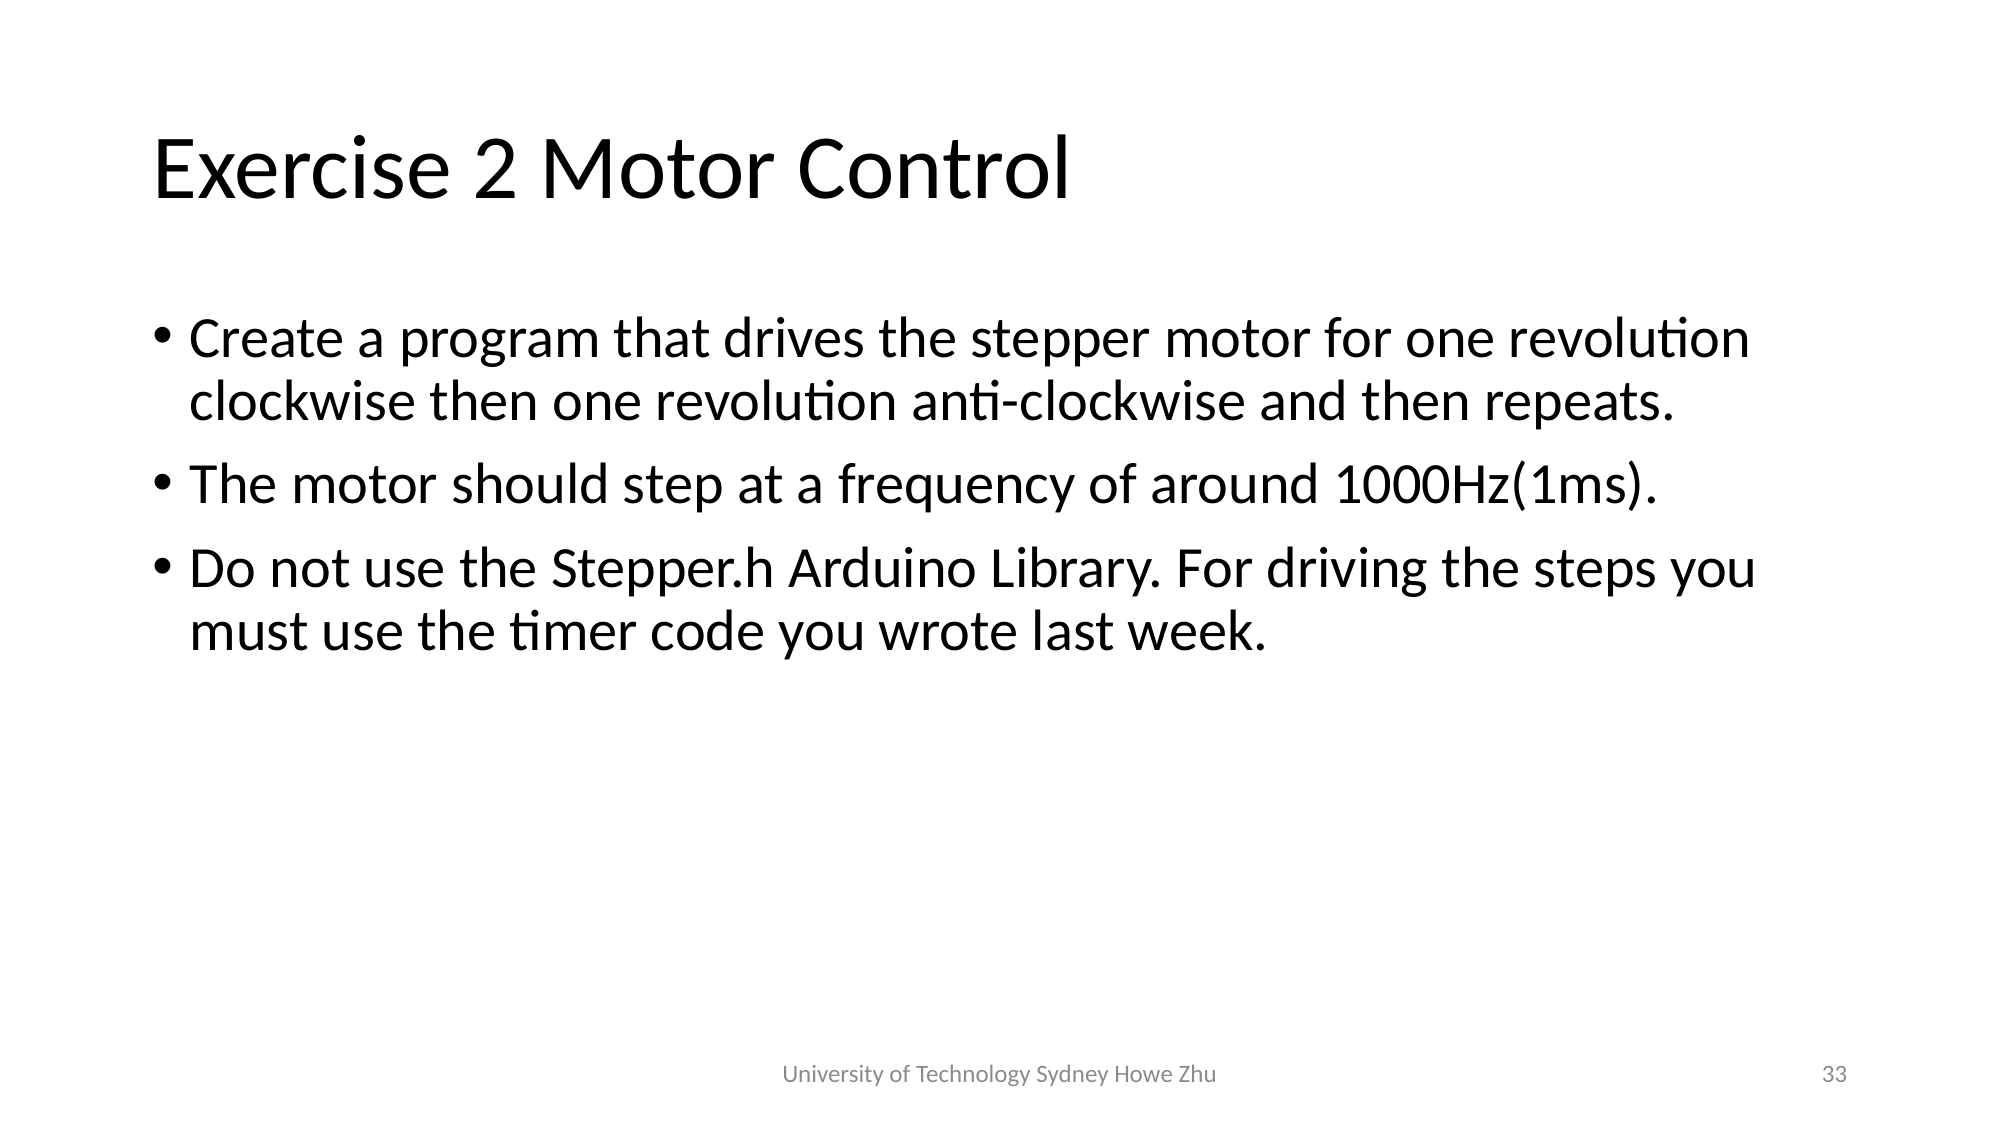

# Exercise 2 Motor Control
Create a program that drives the stepper motor for one revolution clockwise then one revolution anti-clockwise and then repeats.
The motor should step at a frequency of around 1000Hz(1ms).
Do not use the Stepper.h Arduino Library. For driving the steps you must use the timer code you wrote last week.
University of Technology Sydney Howe Zhu
33